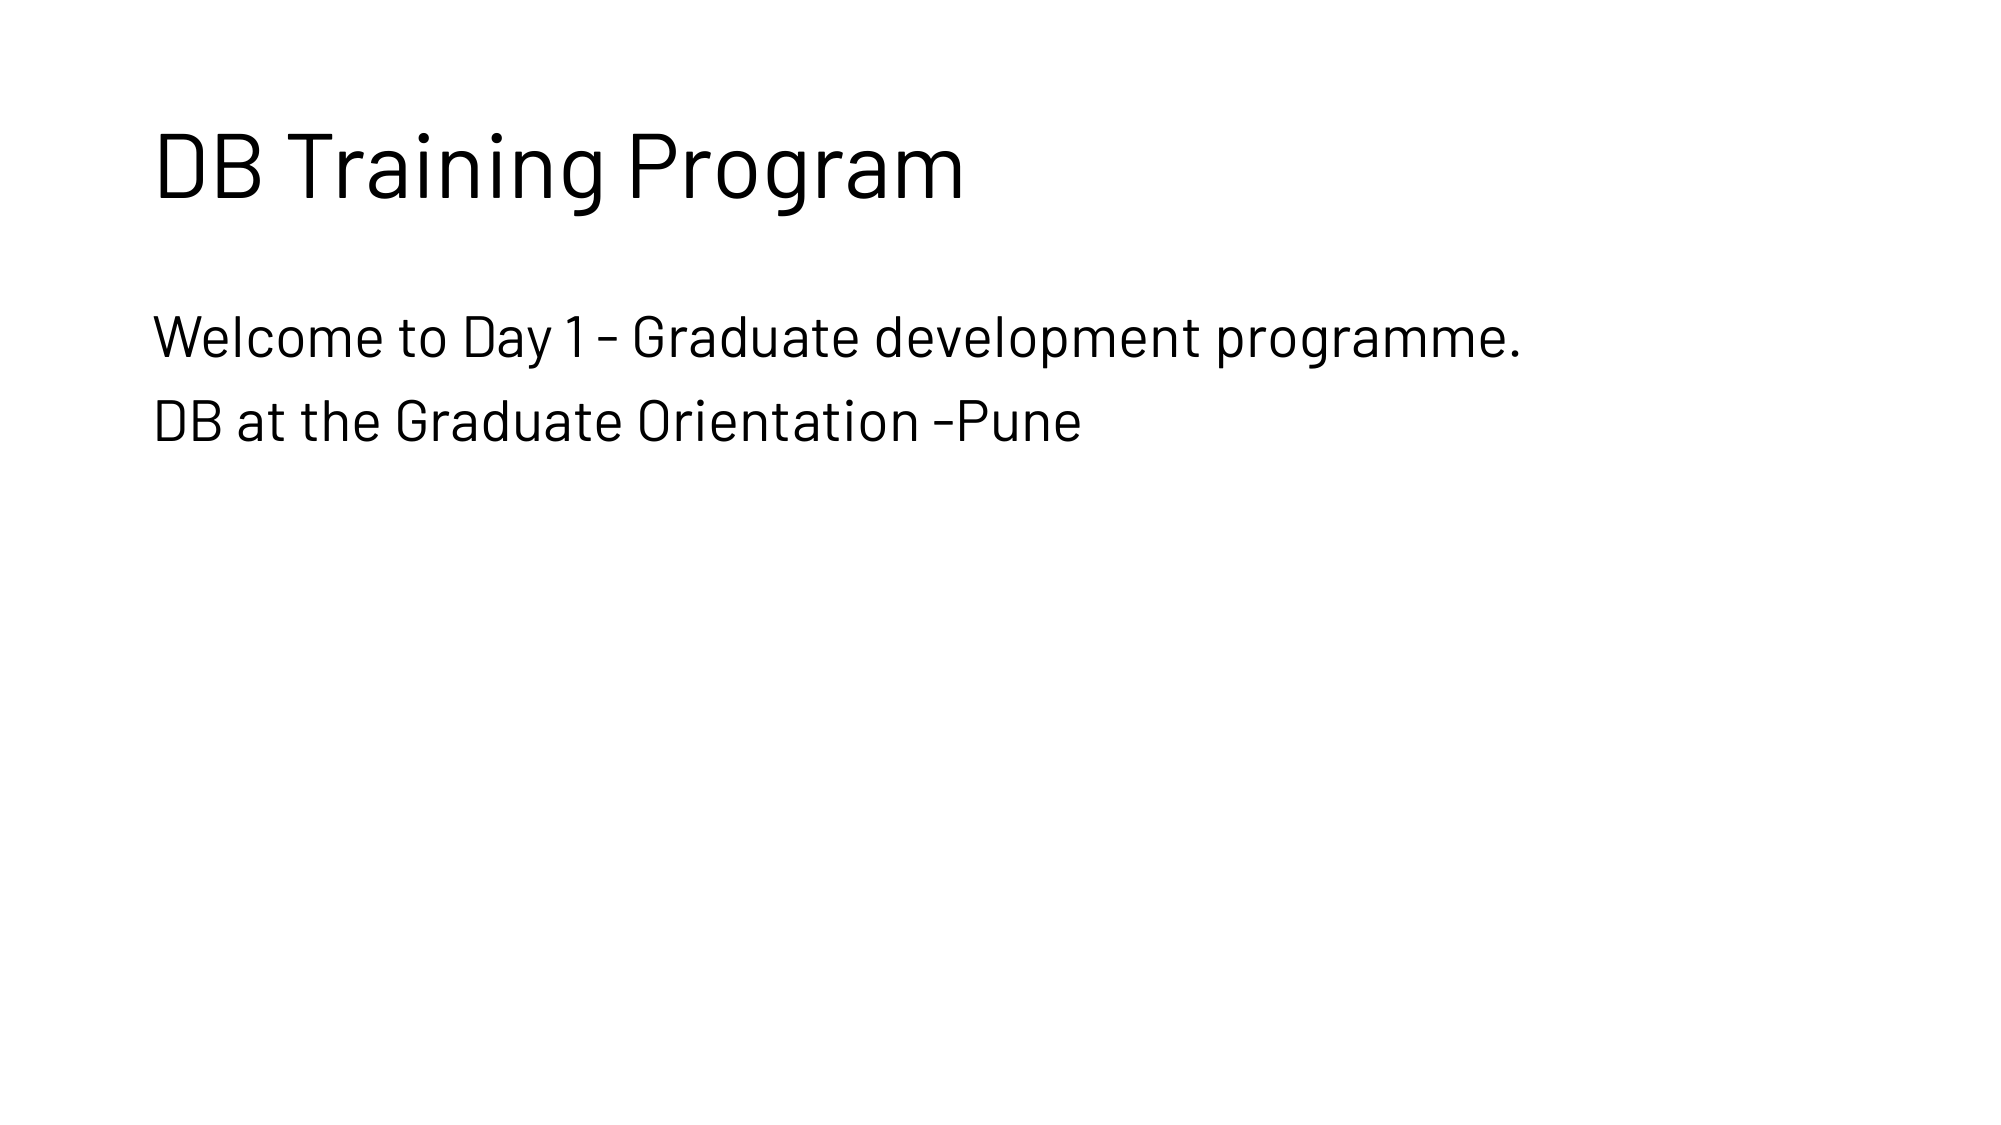

# DB Training Program
Welcome to Day 1 - Graduate development programme.
DB at the Graduate Orientation -Pune